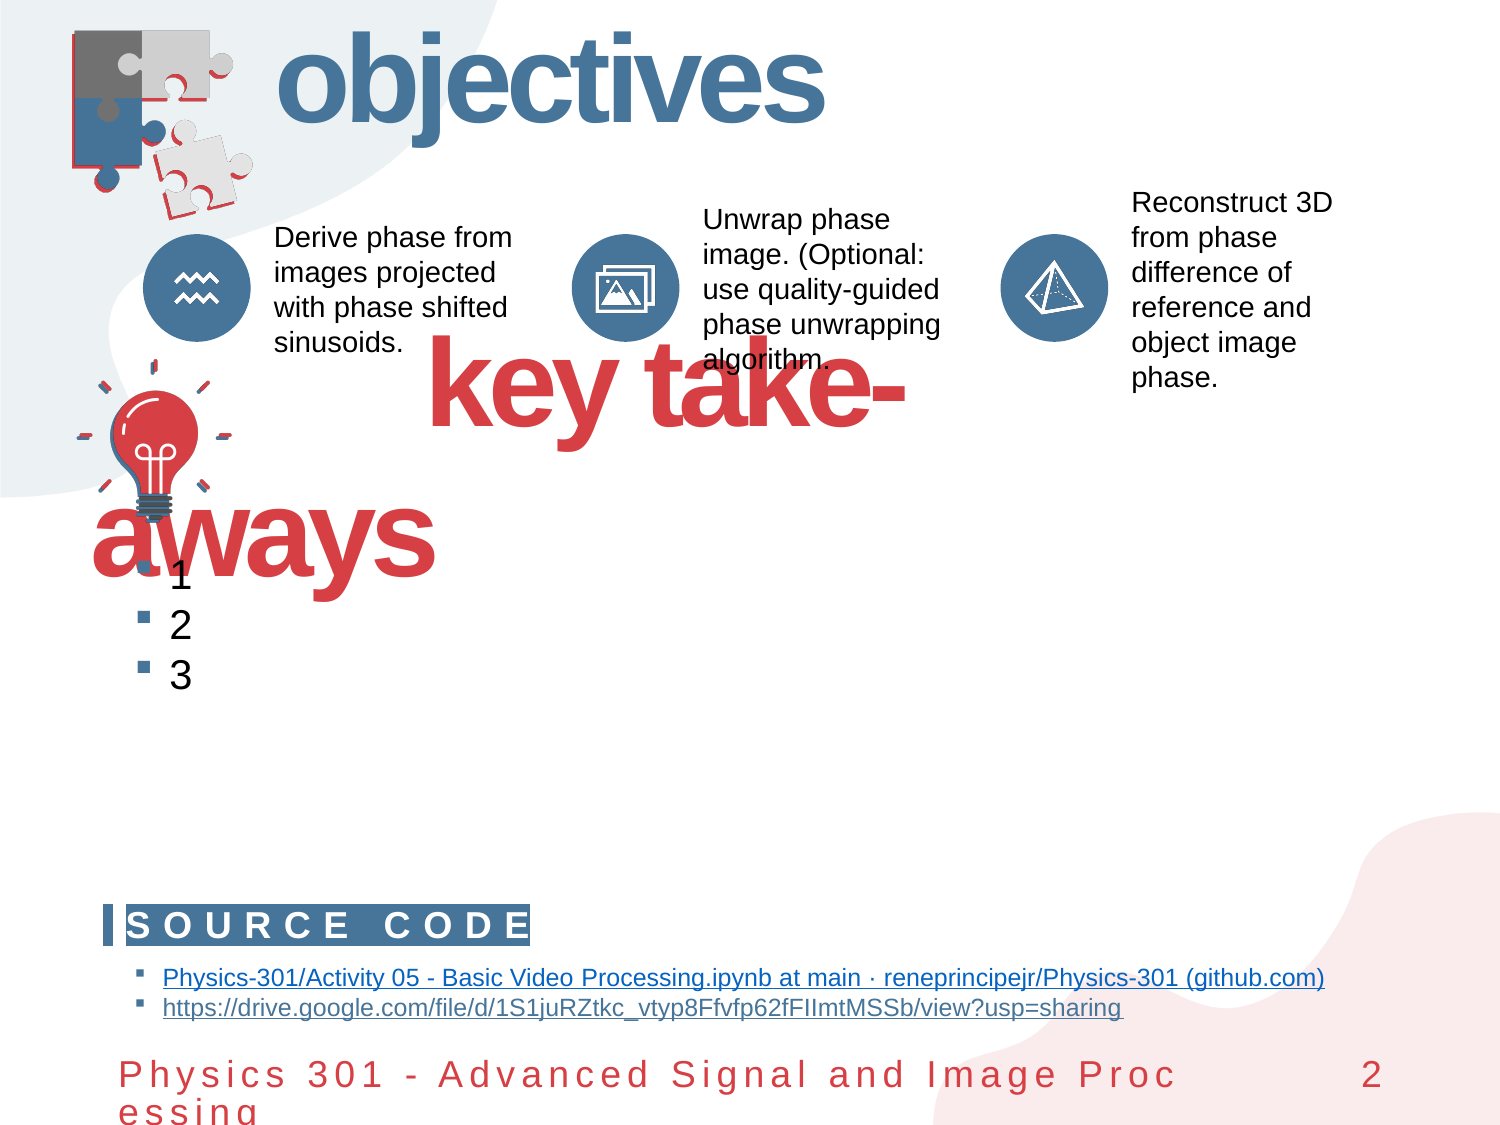

# objectives
Derive phase from images projected with phase shifted sinusoids.
Unwrap phase image. (Optional: use quality-guided phase unwrapping algorithm.
Reconstruct 3D from phase difference of reference and object image phase.
1
2
3
Physics-301/Activity 05 - Basic Video Processing.ipynb at main · reneprincipejr/Physics-301 (github.com)
https://drive.google.com/file/d/1S1juRZtkc_vtyp8Ffvfp62fFIImtMSSb/view?usp=sharing
Physics 301 - Advanced Signal and Image Processing
2